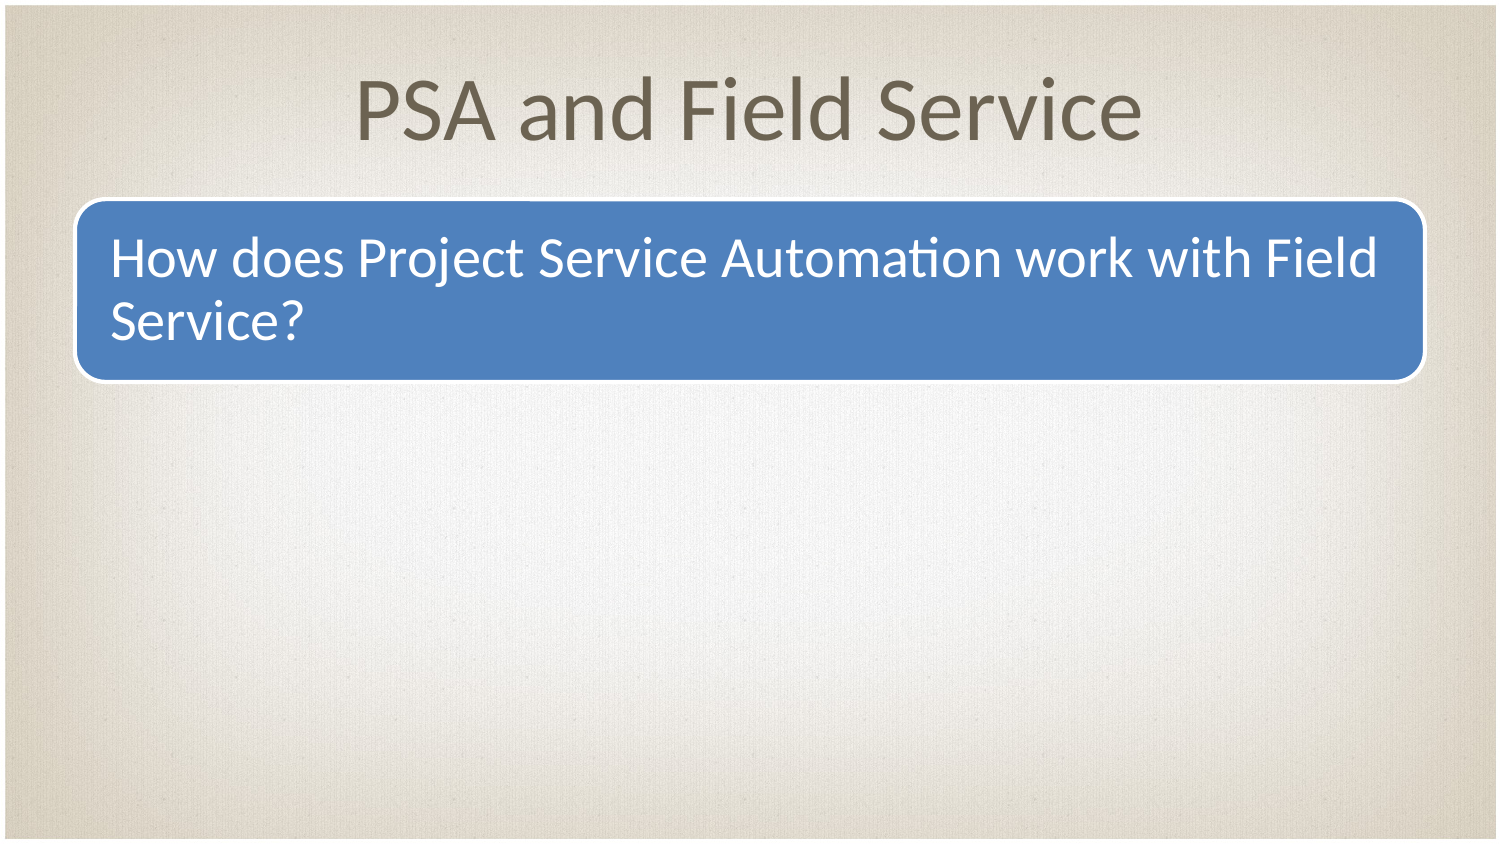

# PSA and Field Service
How does Project Service Automation work with Field Service?